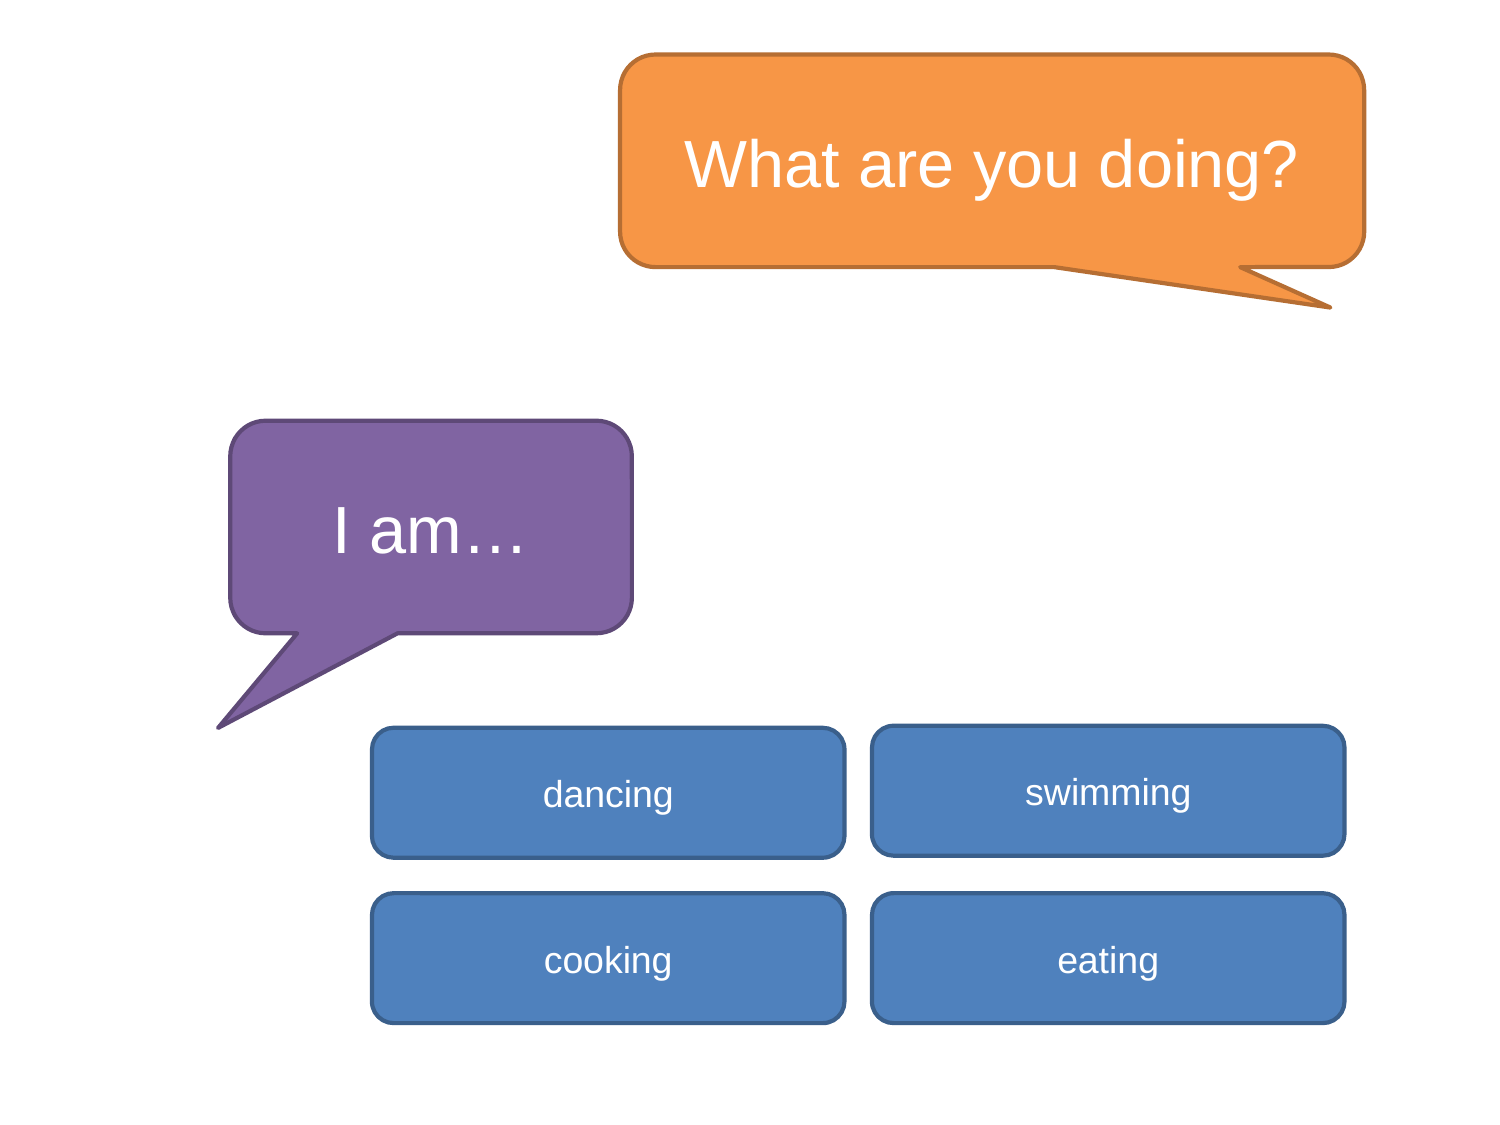

What are you doing?
What’s happening?
I am…
What’s going on?
swimming
dancing
What are you up to?
cooking
eating